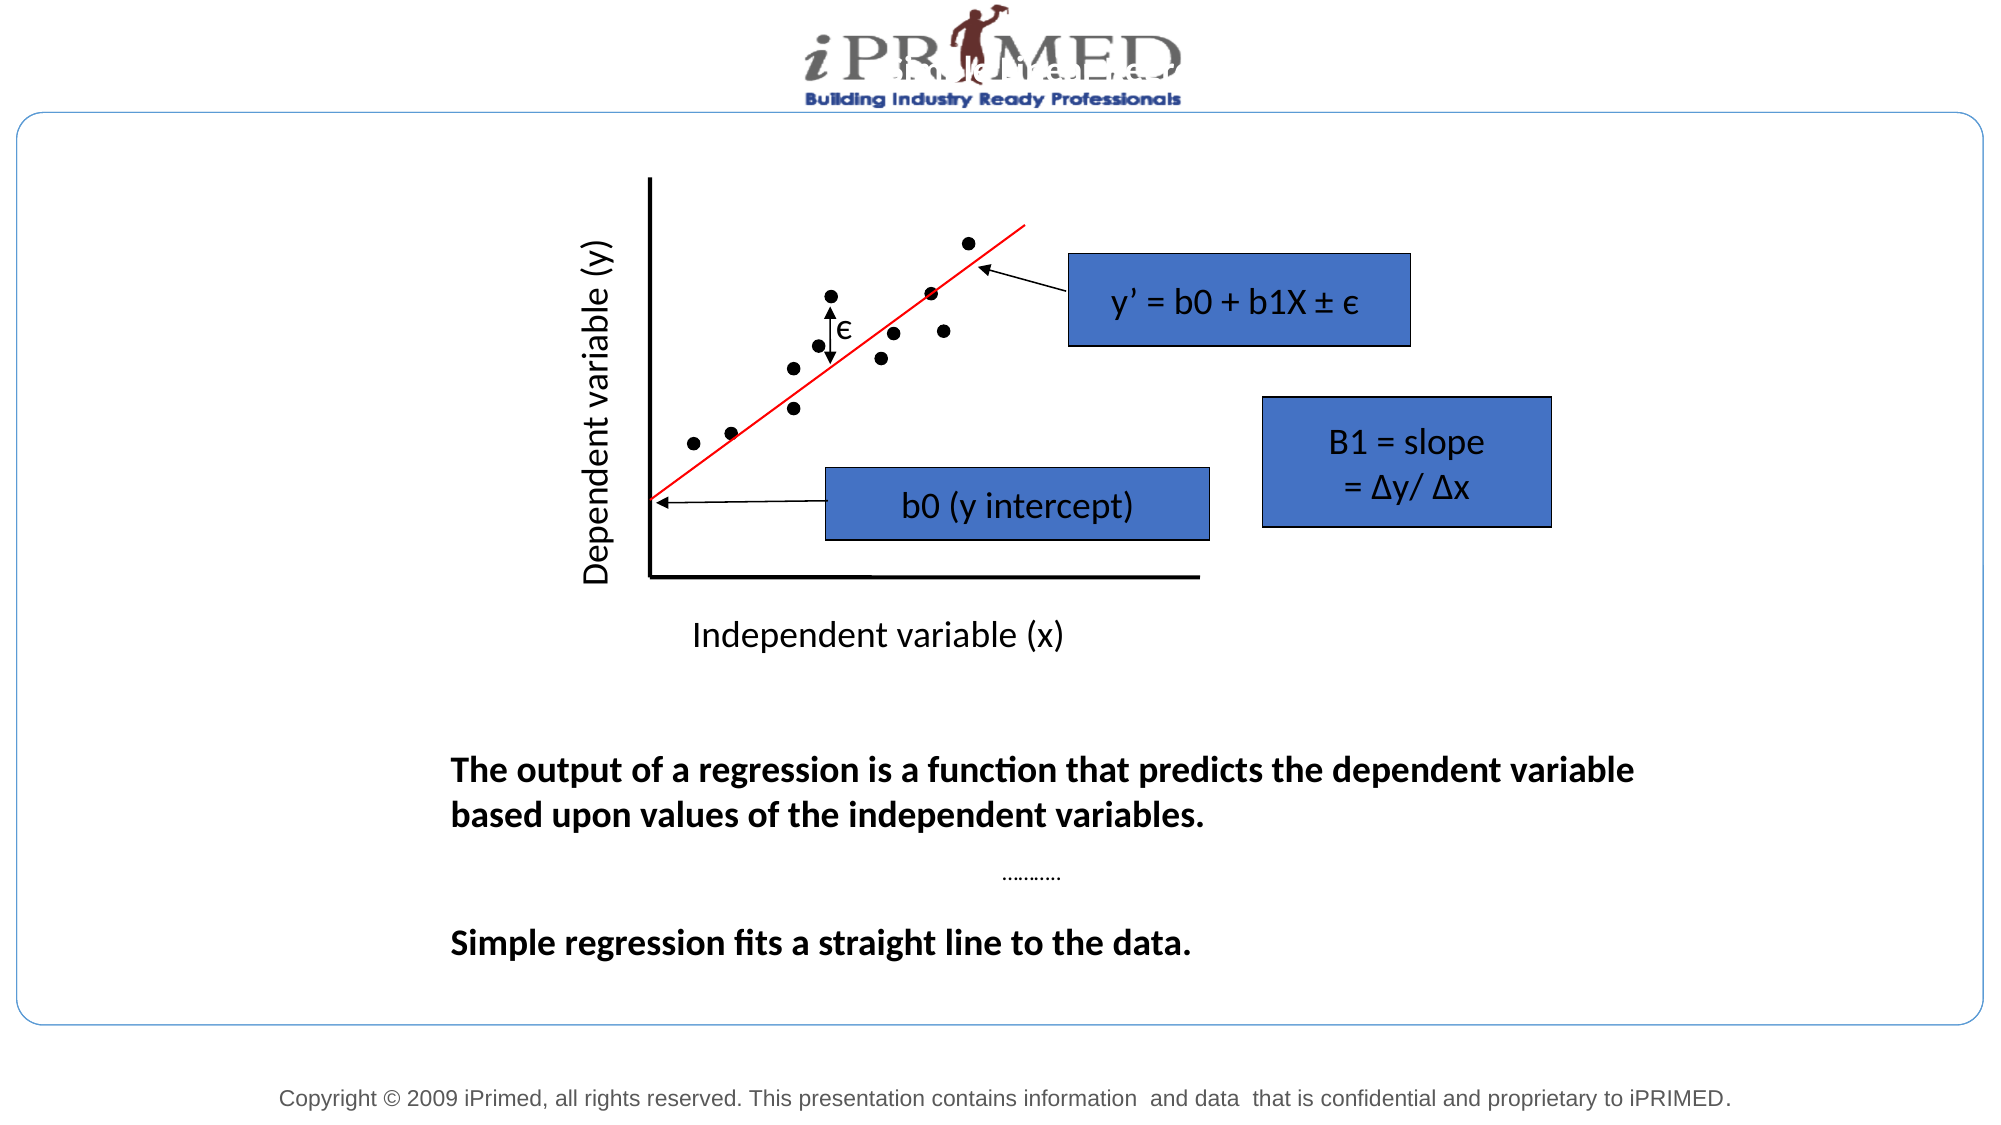

Simple Linear Regression

y’ = b0 + b1X ± є

є

Dependent variable (y)

B1 = slope
= ∆y/ ∆x

b0 (y intercept)

Independent variable (x)
The output of a regression is a function that predicts the dependent variable based upon values of the independent variables.

Simple regression fits a straight line to the data.
………..